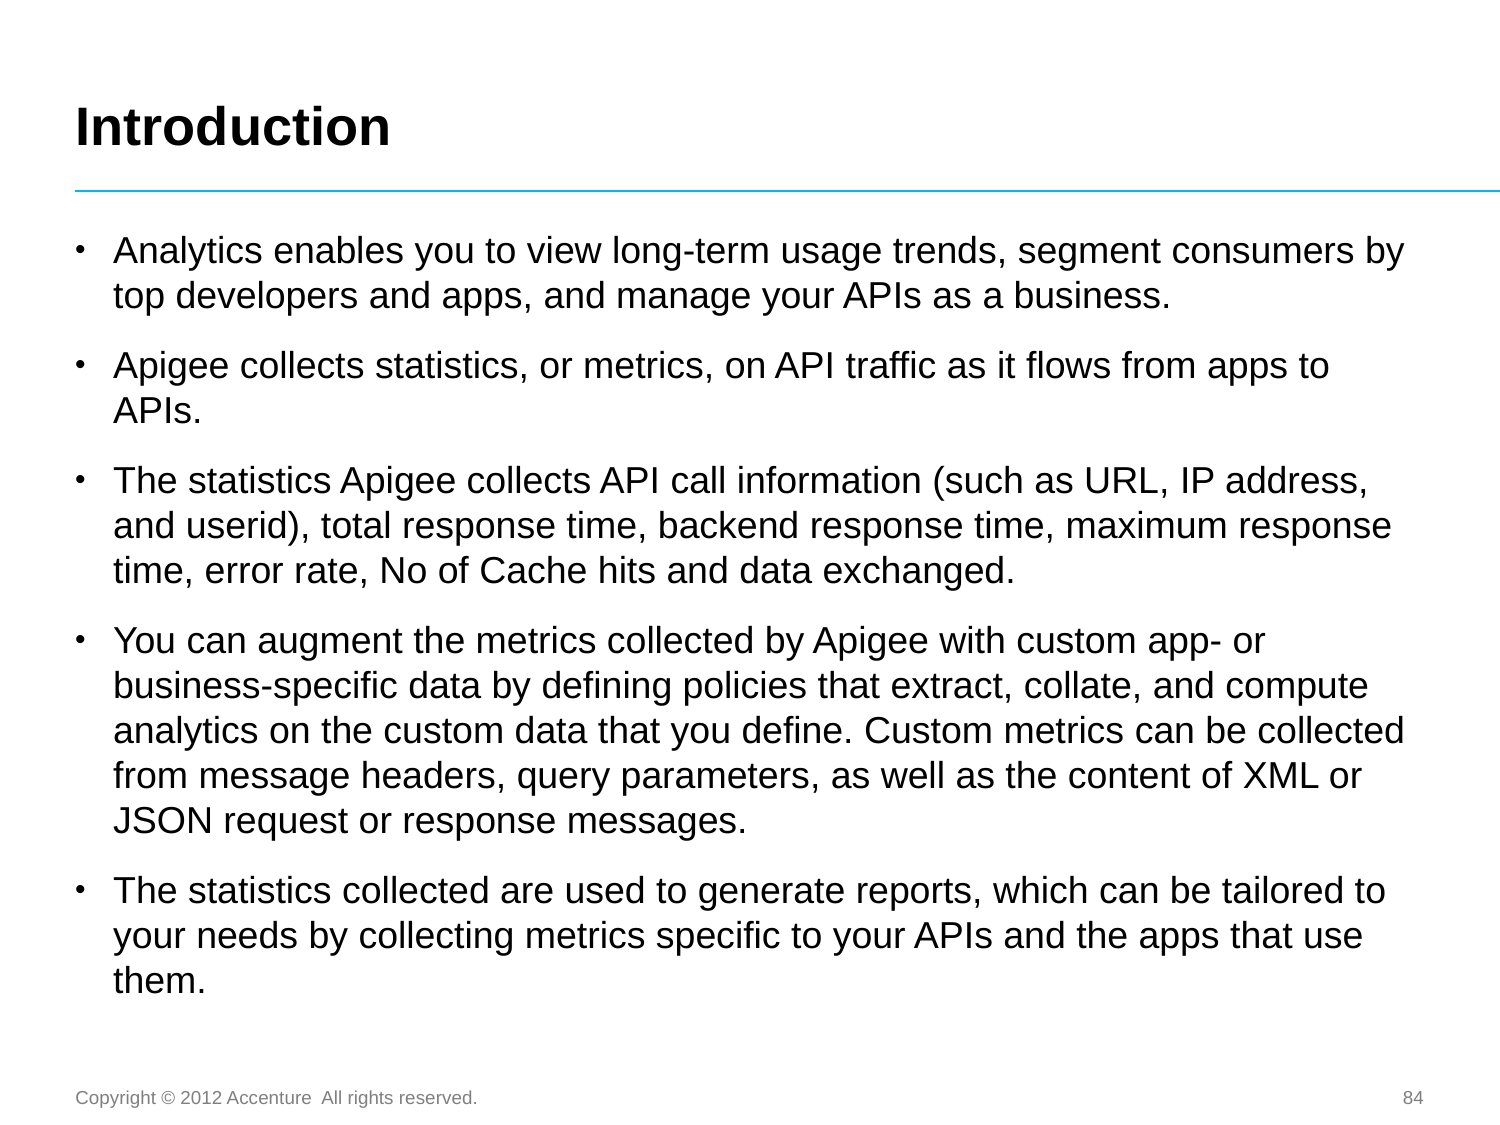

# Introduction
Analytics enables you to view long-term usage trends, segment consumers by top developers and apps, and manage your APIs as a business.
Apigee collects statistics, or metrics, on API traffic as it flows from apps to APIs.
The statistics Apigee collects API call information (such as URL, IP address, and userid), total response time, backend response time, maximum response time, error rate, No of Cache hits and data exchanged.
You can augment the metrics collected by Apigee with custom app- or business-specific data by defining policies that extract, collate, and compute analytics on the custom data that you define. Custom metrics can be collected from message headers, query parameters, as well as the content of XML or JSON request or response messages.
The statistics collected are used to generate reports, which can be tailored to your needs by collecting metrics specific to your APIs and the apps that use them.